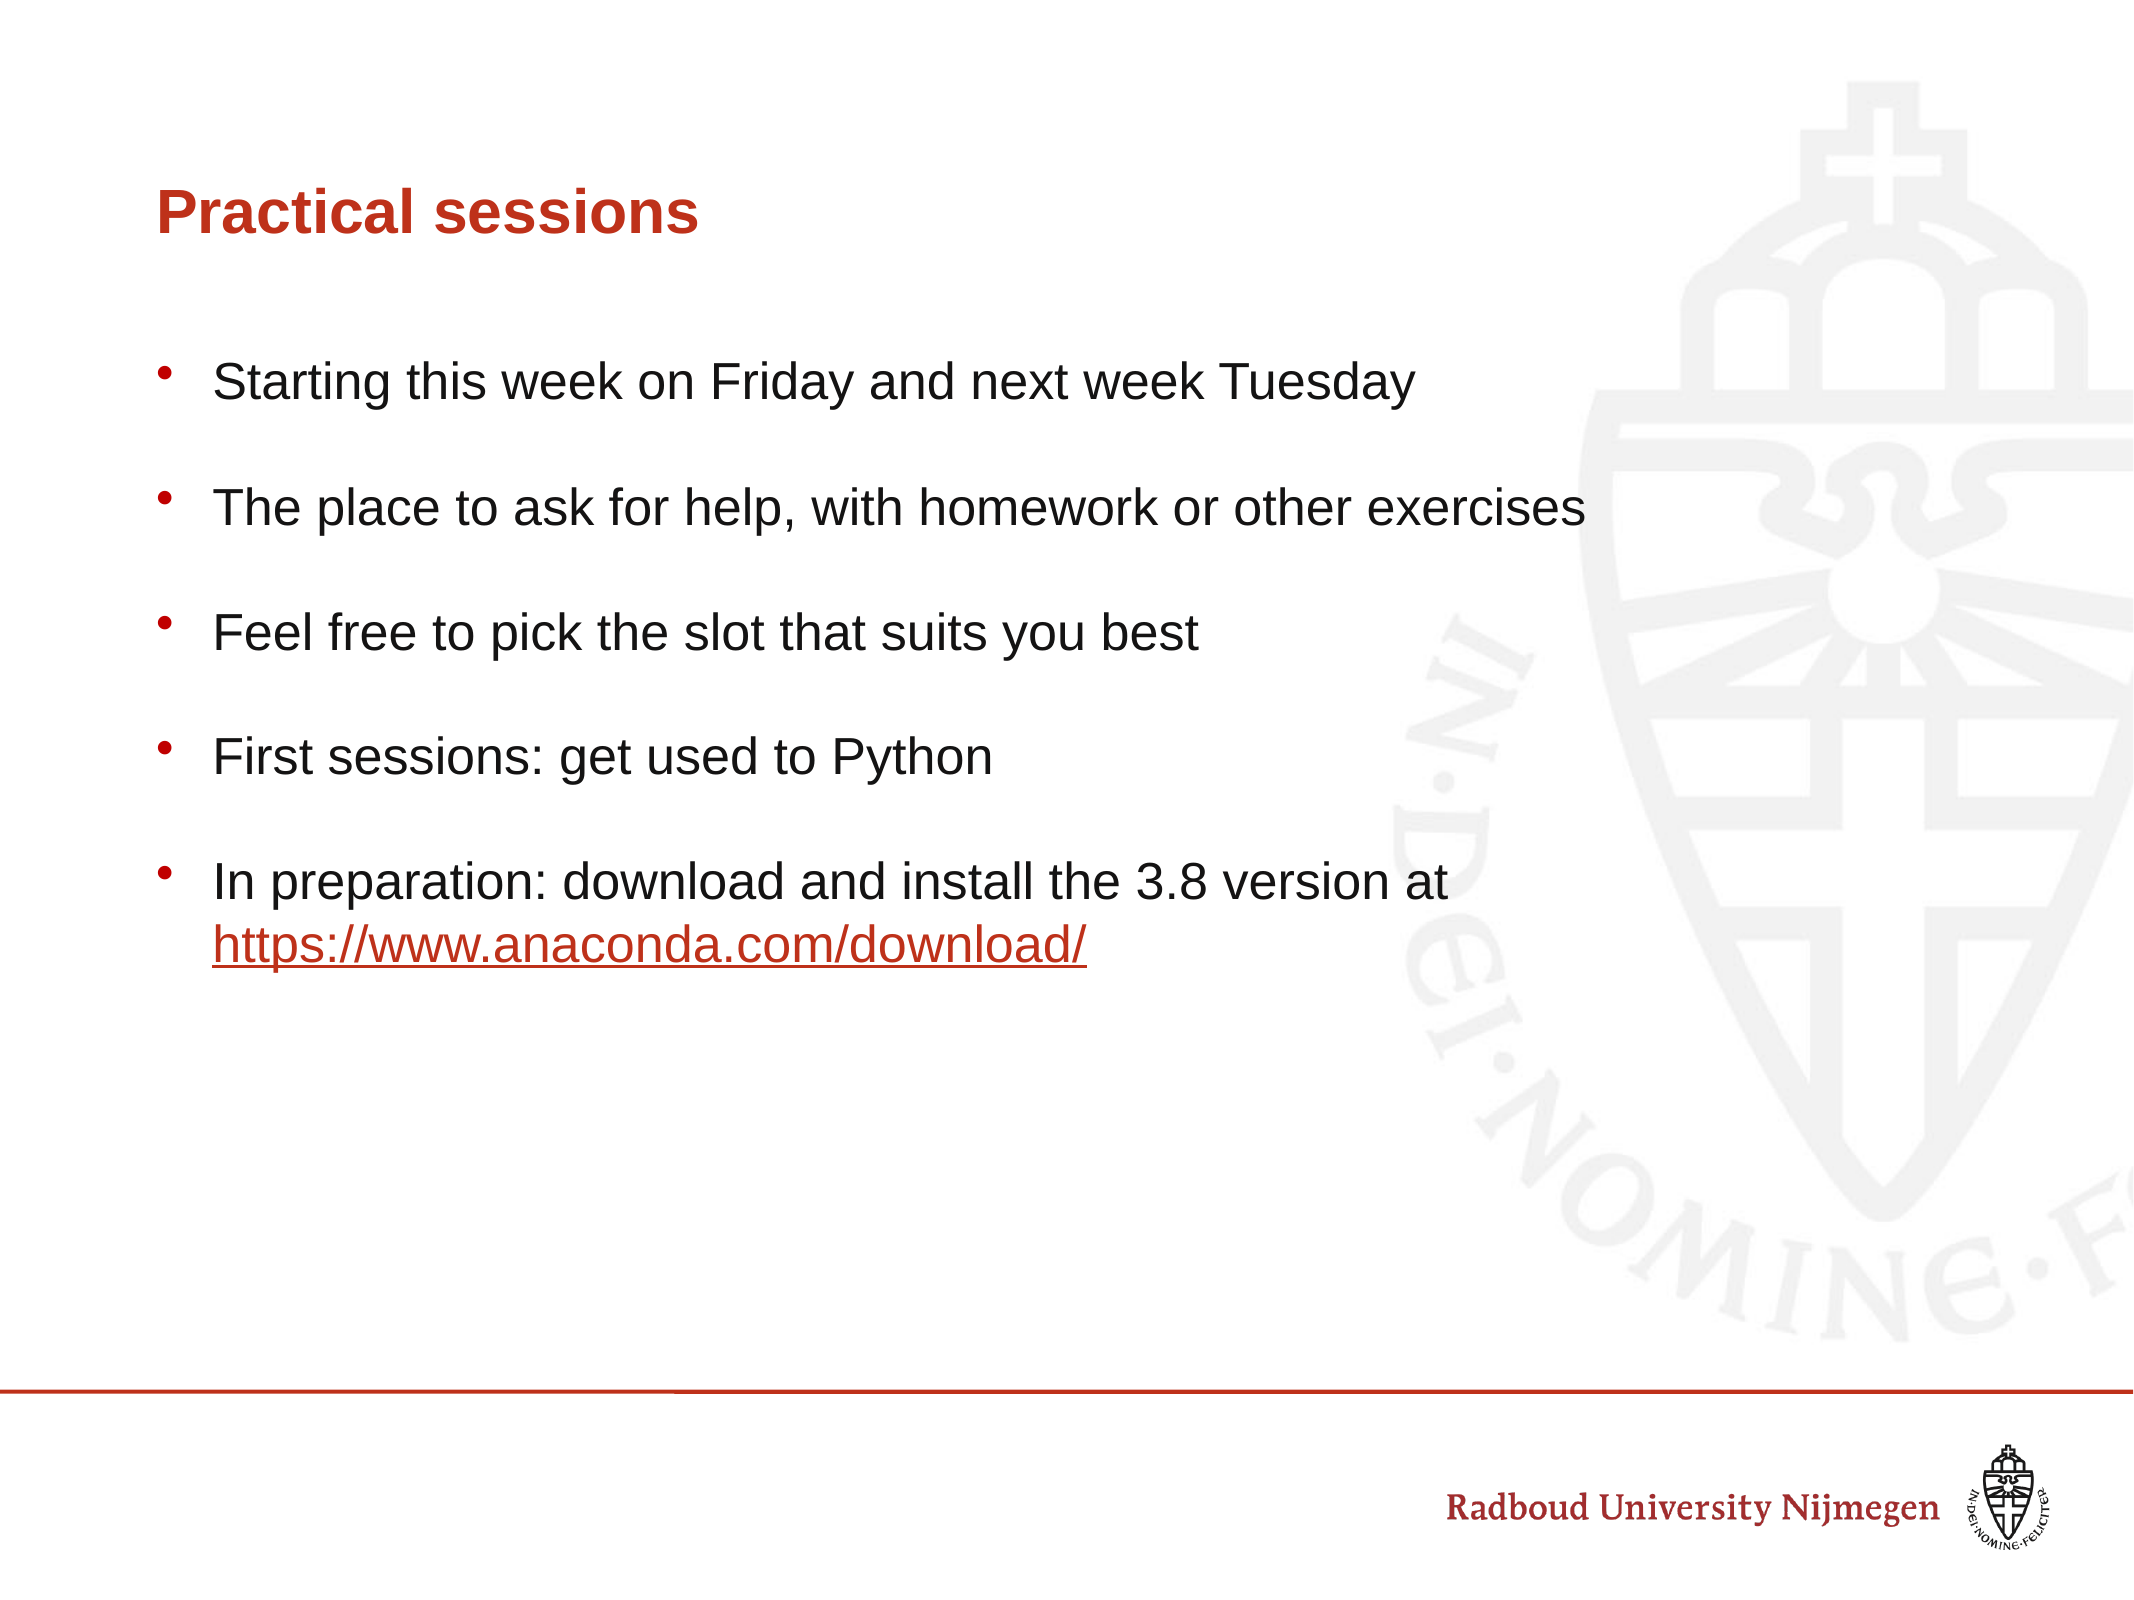

# Practical sessions
Starting this week on Friday and next week Tuesday

The place to ask for help, with homework or other exercises

Feel free to pick the slot that suits you best

First sessions: get used to Python

In preparation: download and install the 3.8 version at https://www.anaconda.com/download/